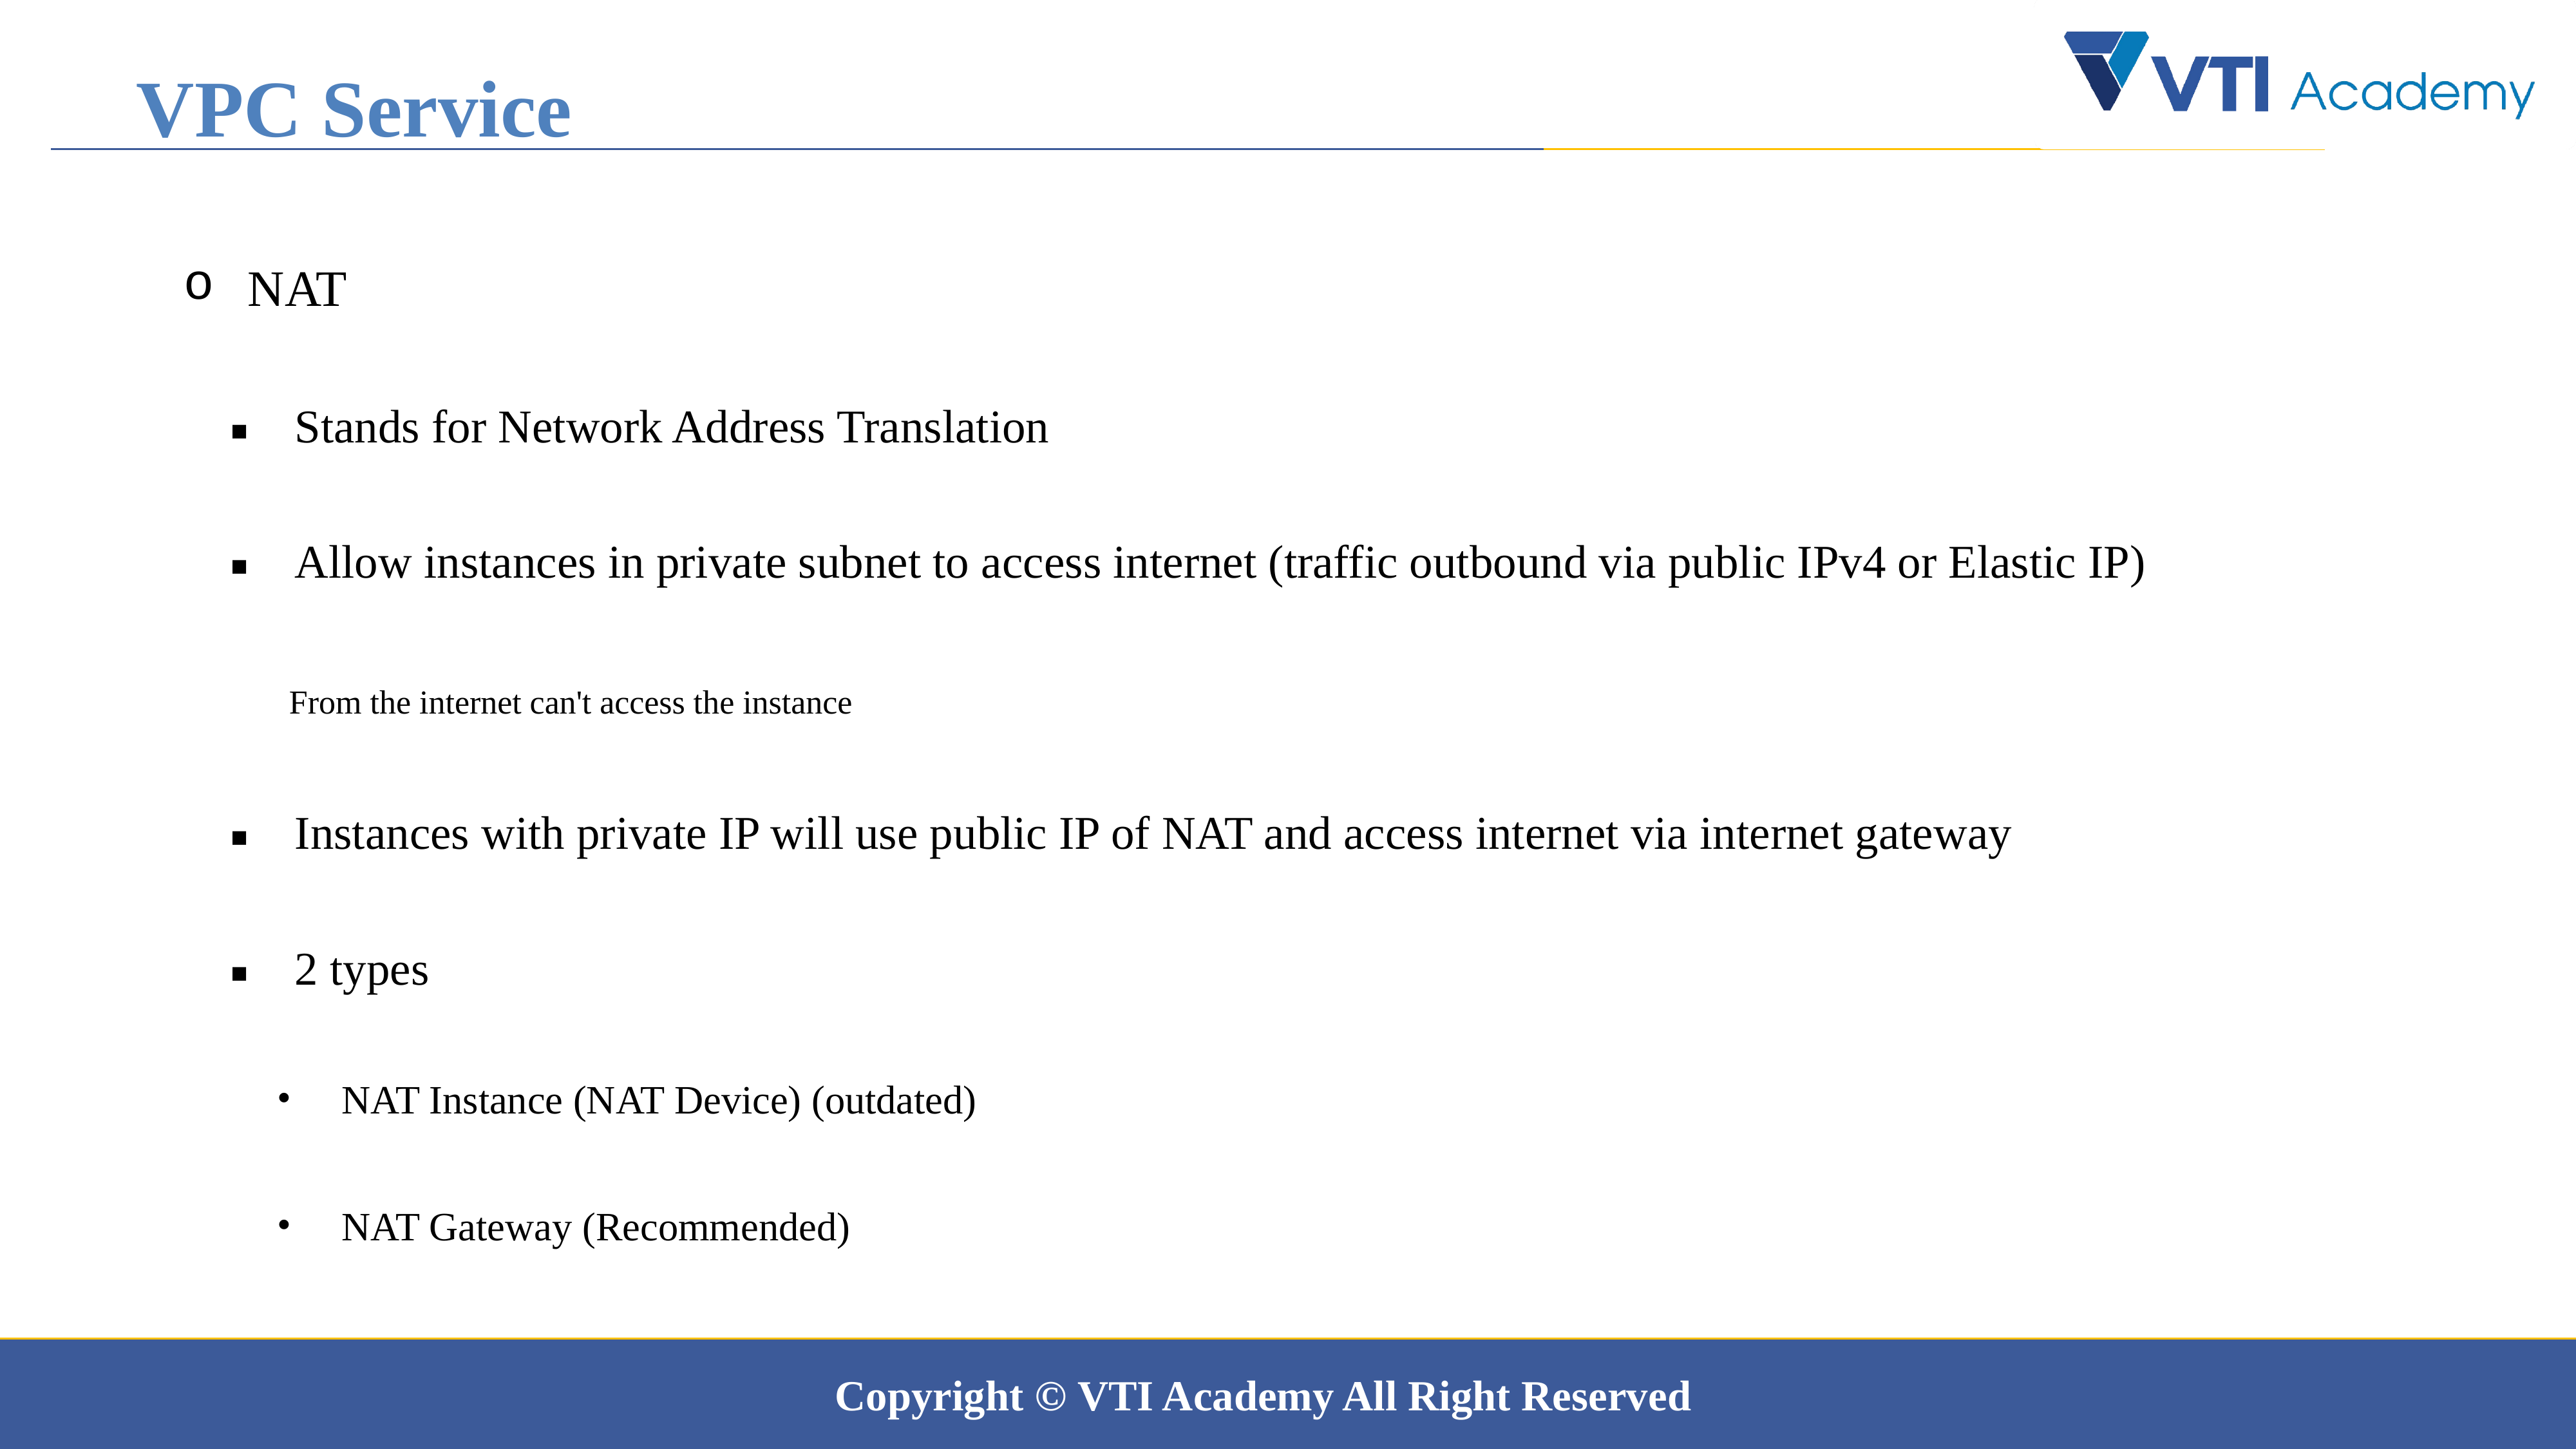

VPC Service
NAT
Stands for Network Address Translation
Allow instances in private subnet to access internet (traffic outbound via public IPv4 or Elastic IP)
 From the internet can't access the instance
Instances with private IP will use public IP of NAT and access internet via internet gateway
2 types
NAT Instance (NAT Device) (outdated)
NAT Gateway (Recommended)